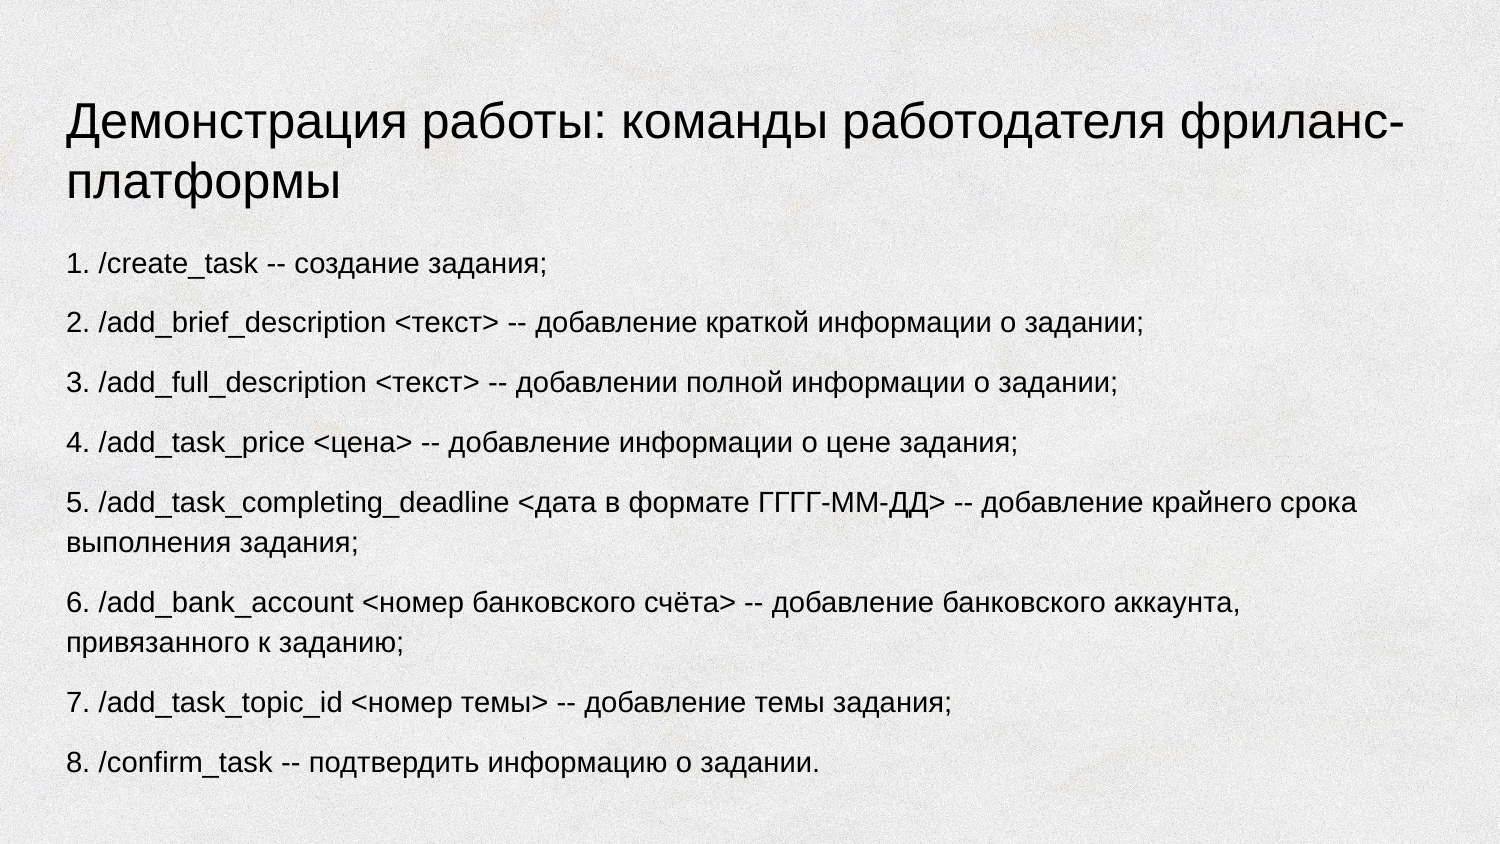

# Демонстрация работы: команды работодателя фриланс-платформы
1. /create_task -- создание задания;
2. /add_brief_description <текст> -- добавление краткой информации о задании;
3. /add_full_description <текст> -- добавлении полной информации о задании;
4. /add_task_price <цена> -- добавление информации о цене задания;
5. /add_task_completing_deadline <дата в формате ГГГГ-ММ-ДД> -- добавление крайнего срока выполнения задания;
6. /add_bank_account <номер банковского счёта> -- добавление банковского аккаунта, привязанного к заданию;
7. /add_task_topic_id <номер темы> -- добавление темы задания;
8. /confirm_task -- подтвердить информацию о задании.